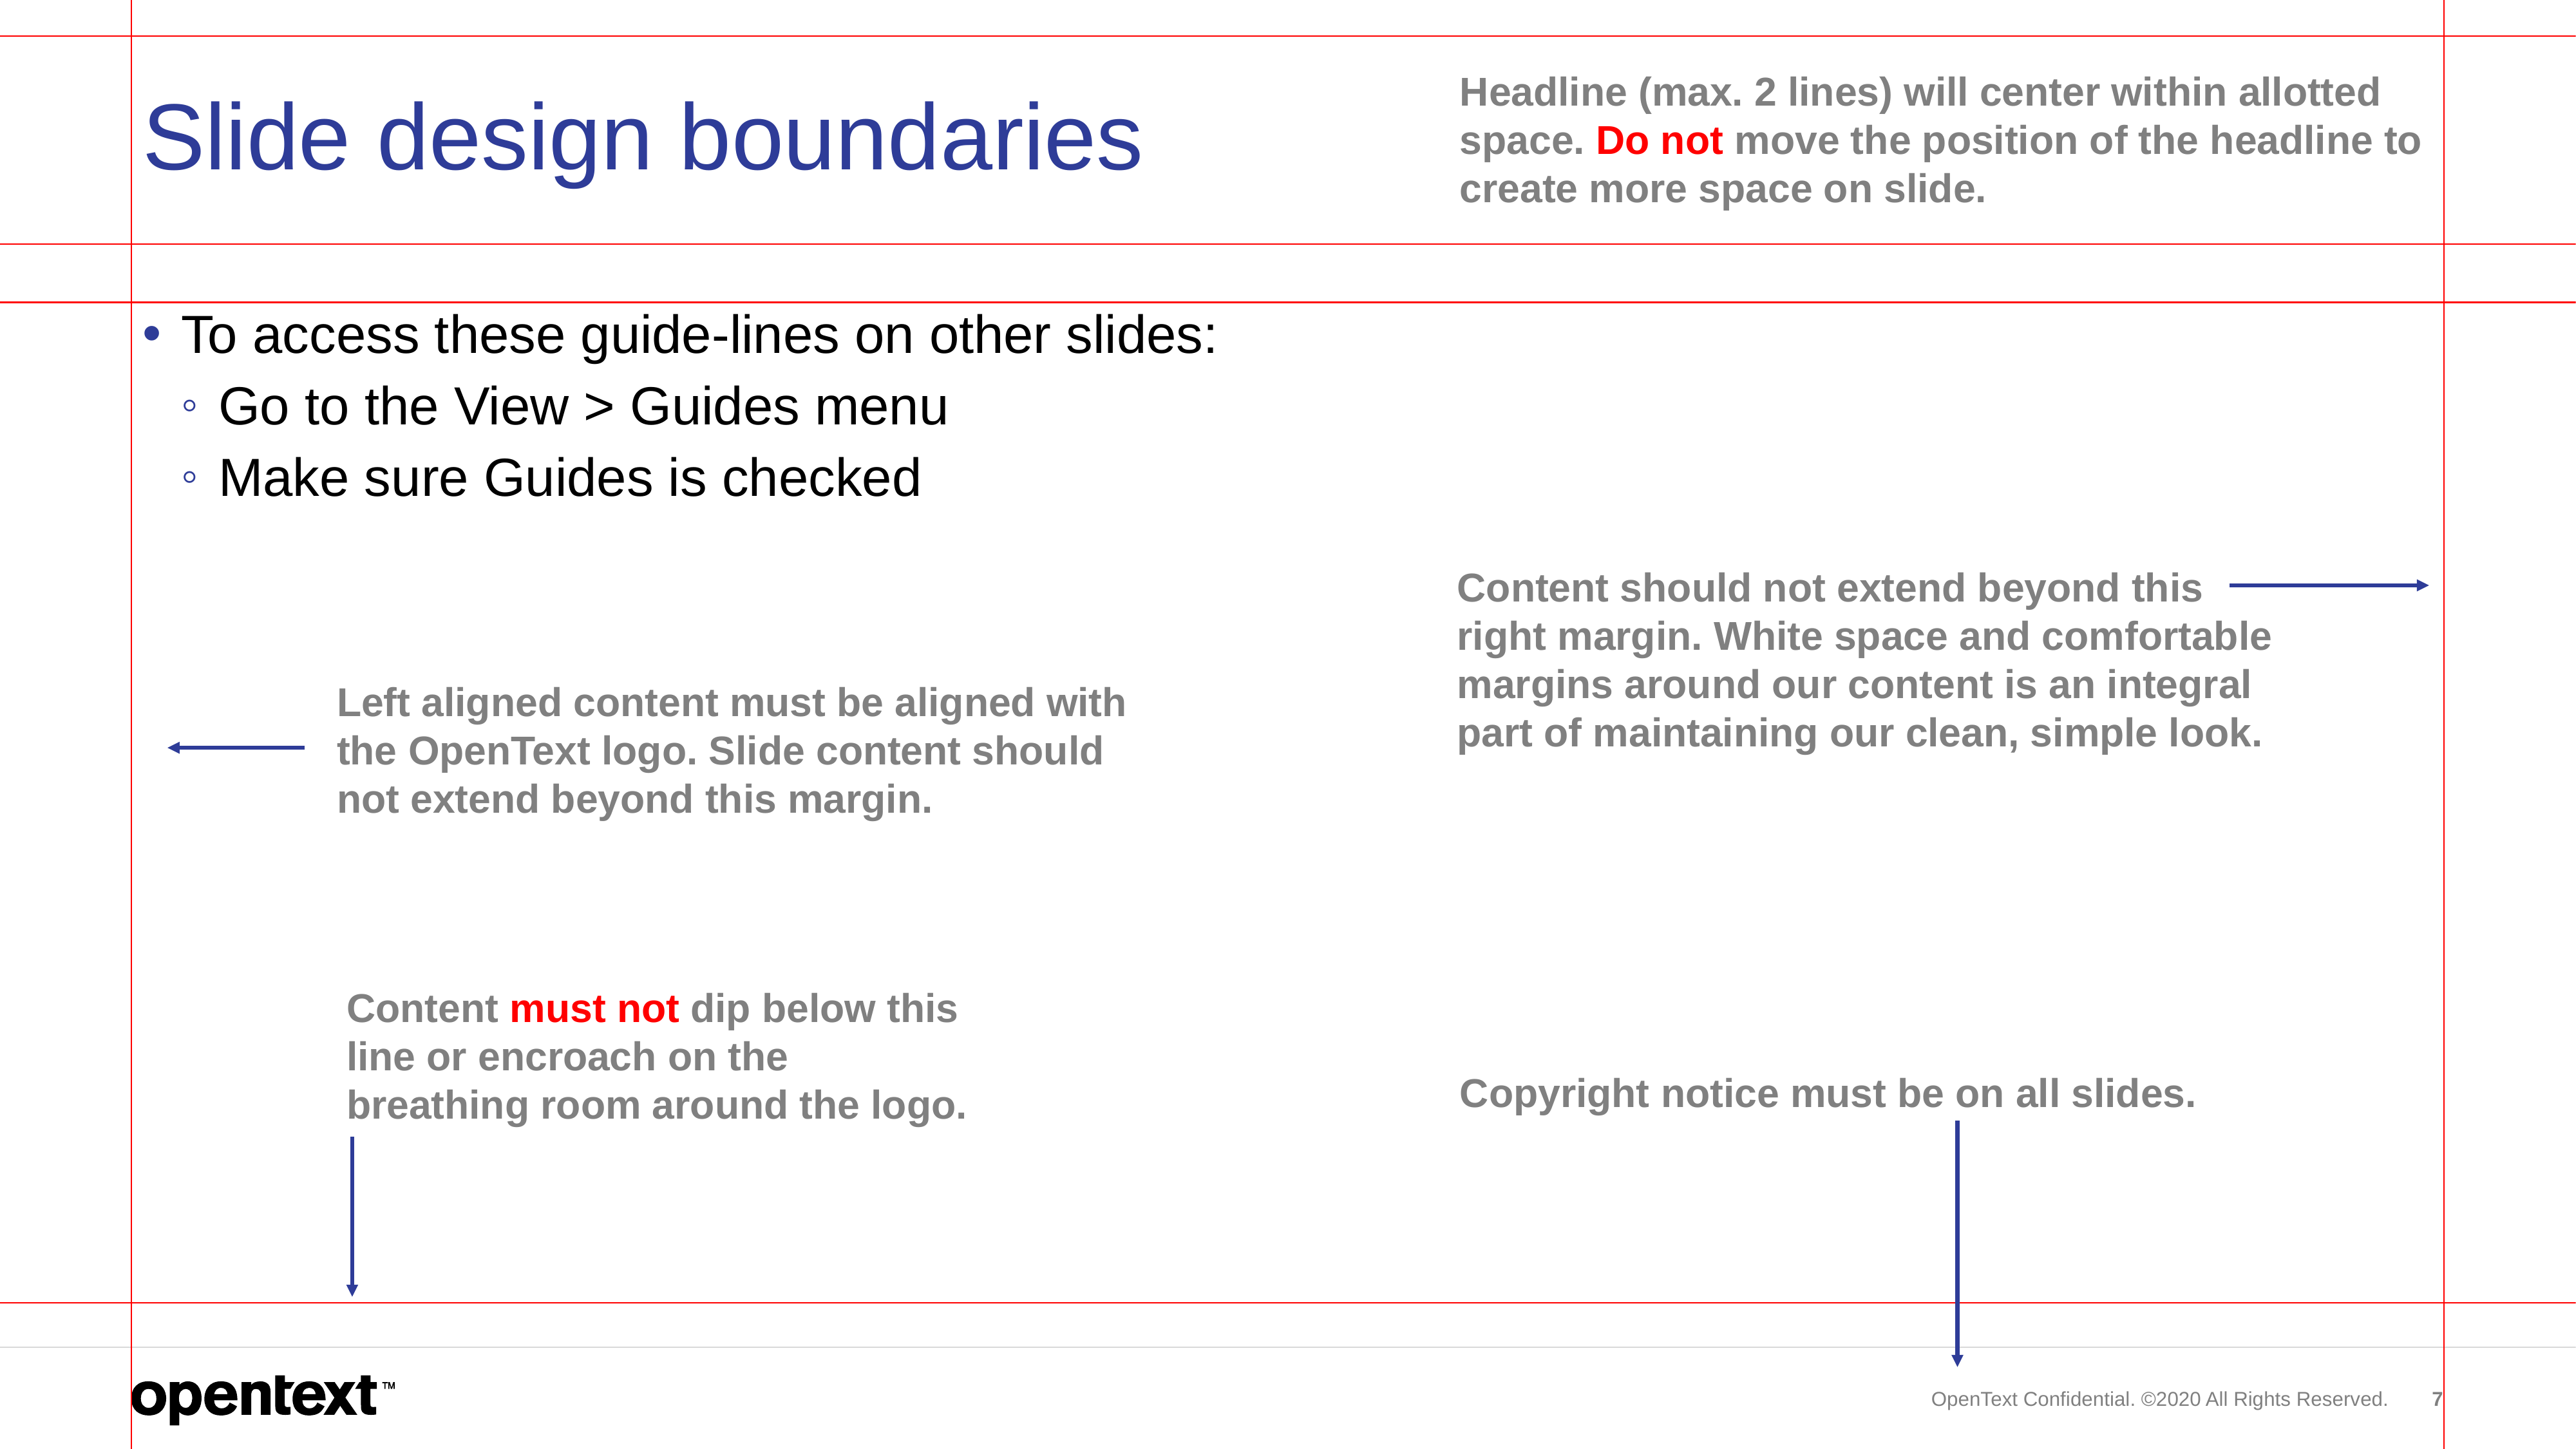

# Slide design boundaries
Headline (max. 2 lines) will center within allotted space. Do not move the position of the headline to create more space on slide.
To access these guide-lines on other slides:
Go to the View > Guides menu
Make sure Guides is checked
Content should not extend beyond this right margin. White space and comfortable margins around our content is an integral part of maintaining our clean, simple look.
Left aligned content must be aligned with the OpenText logo. Slide content should not extend beyond this margin.
Content must not dip below this line or encroach on the breathing room around the logo.
Copyright notice must be on all slides.